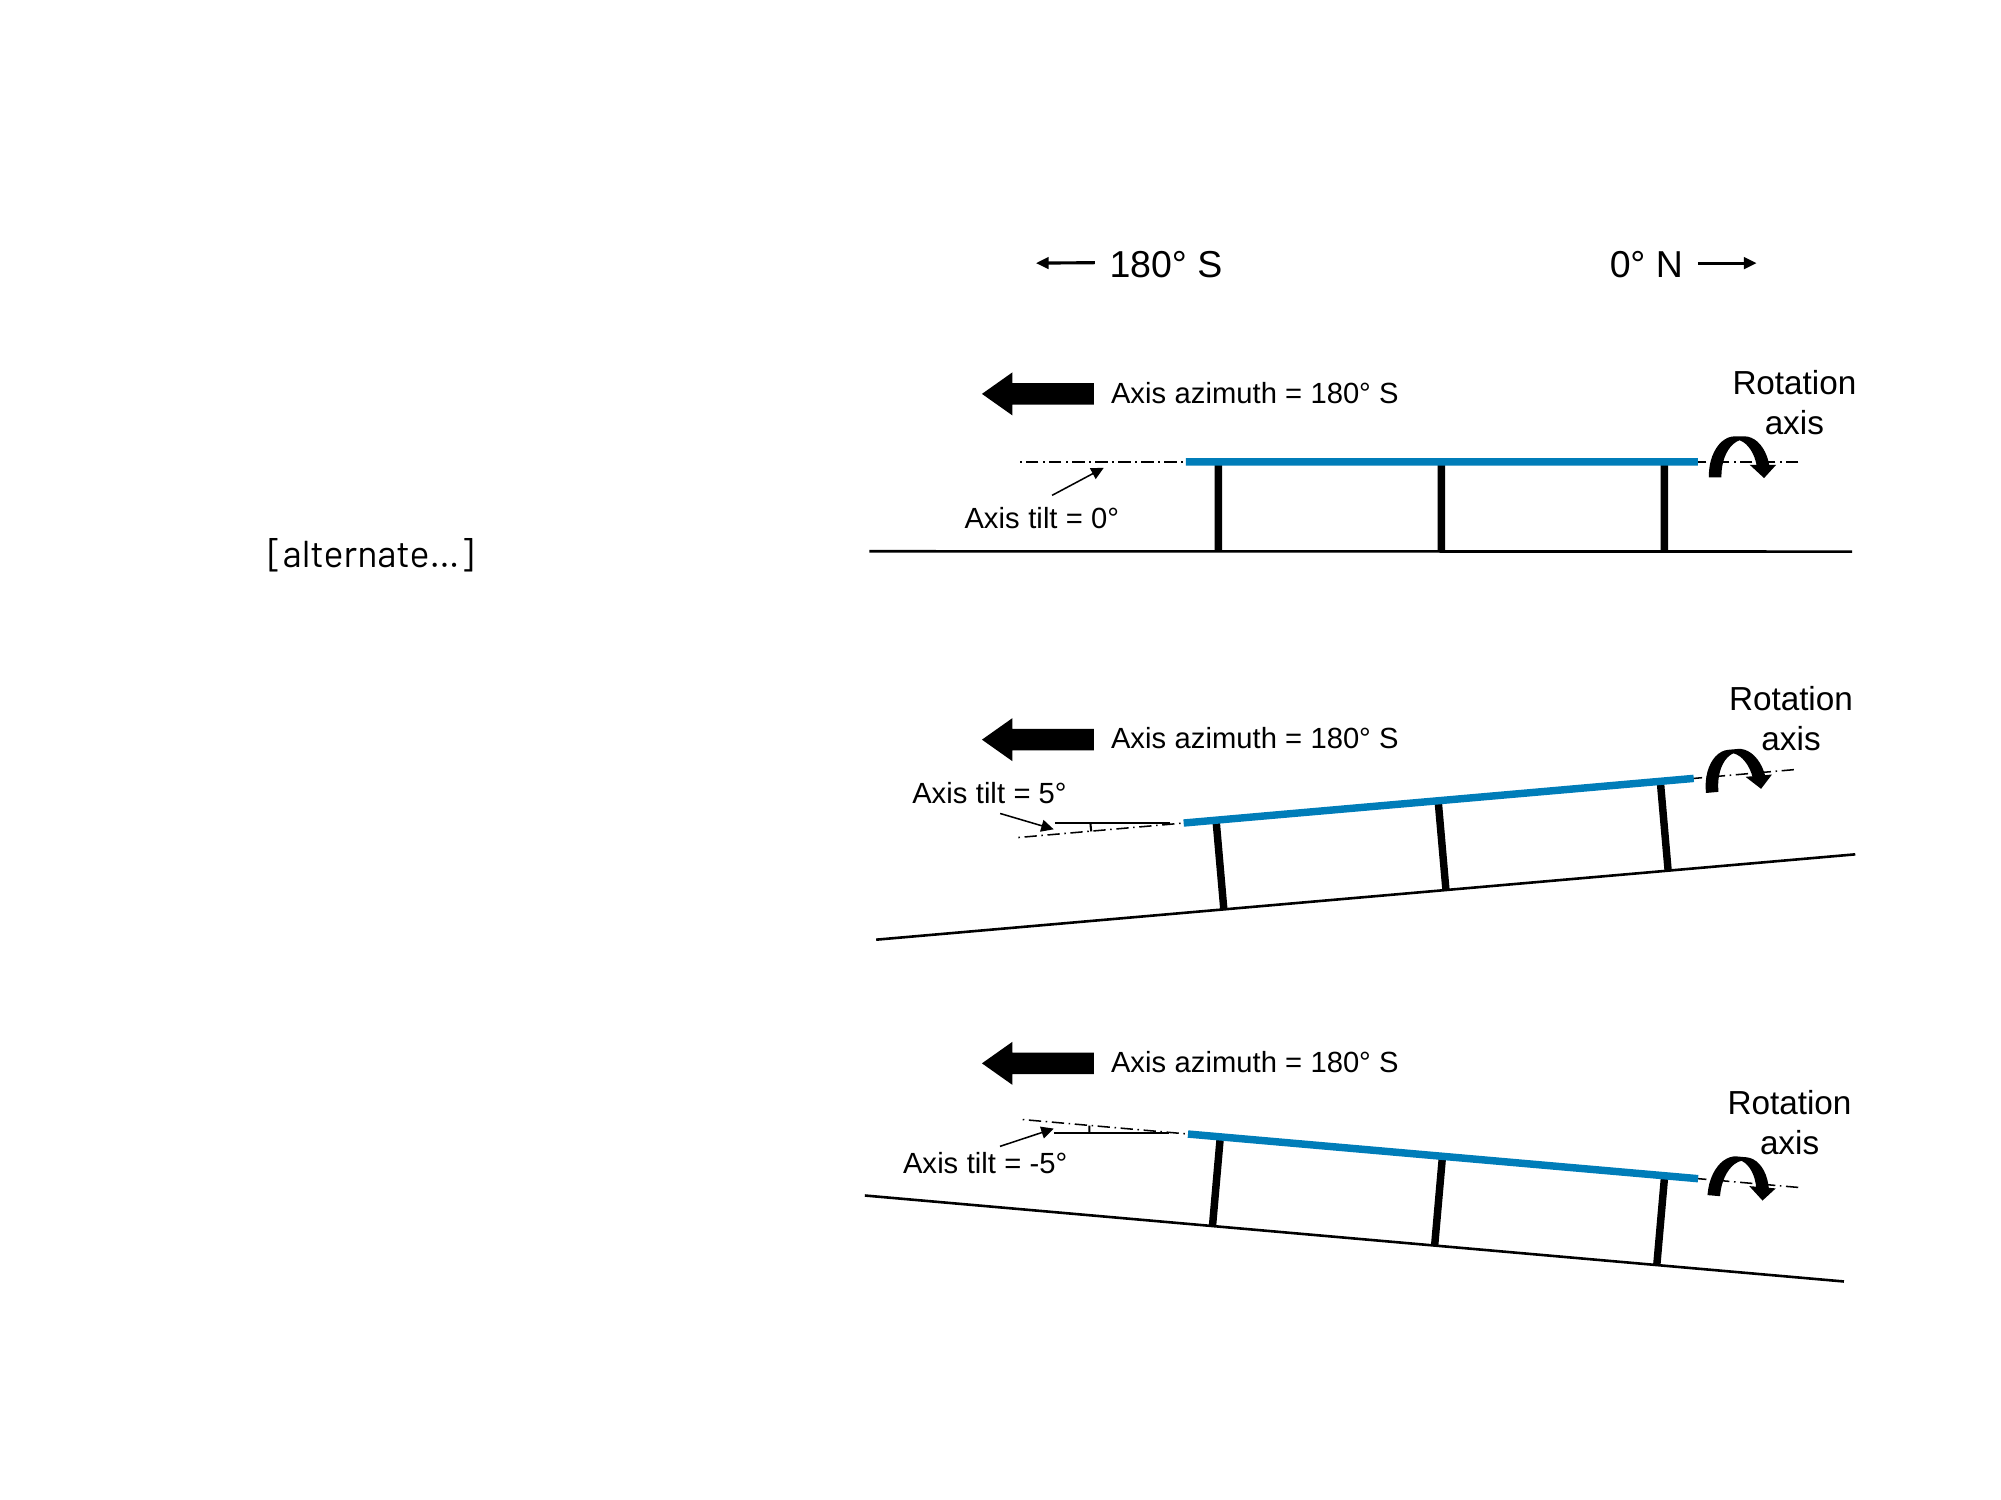

180° S
0° N

Rotation
axis
Axis azimuth = 180° S

Axis tilt = 0°
[alternate…]
Rotation
axis

Axis azimuth = 180° S

Axis tilt = 5°

Axis azimuth = 180° S

Rotation
axis

Axis tilt = -5°